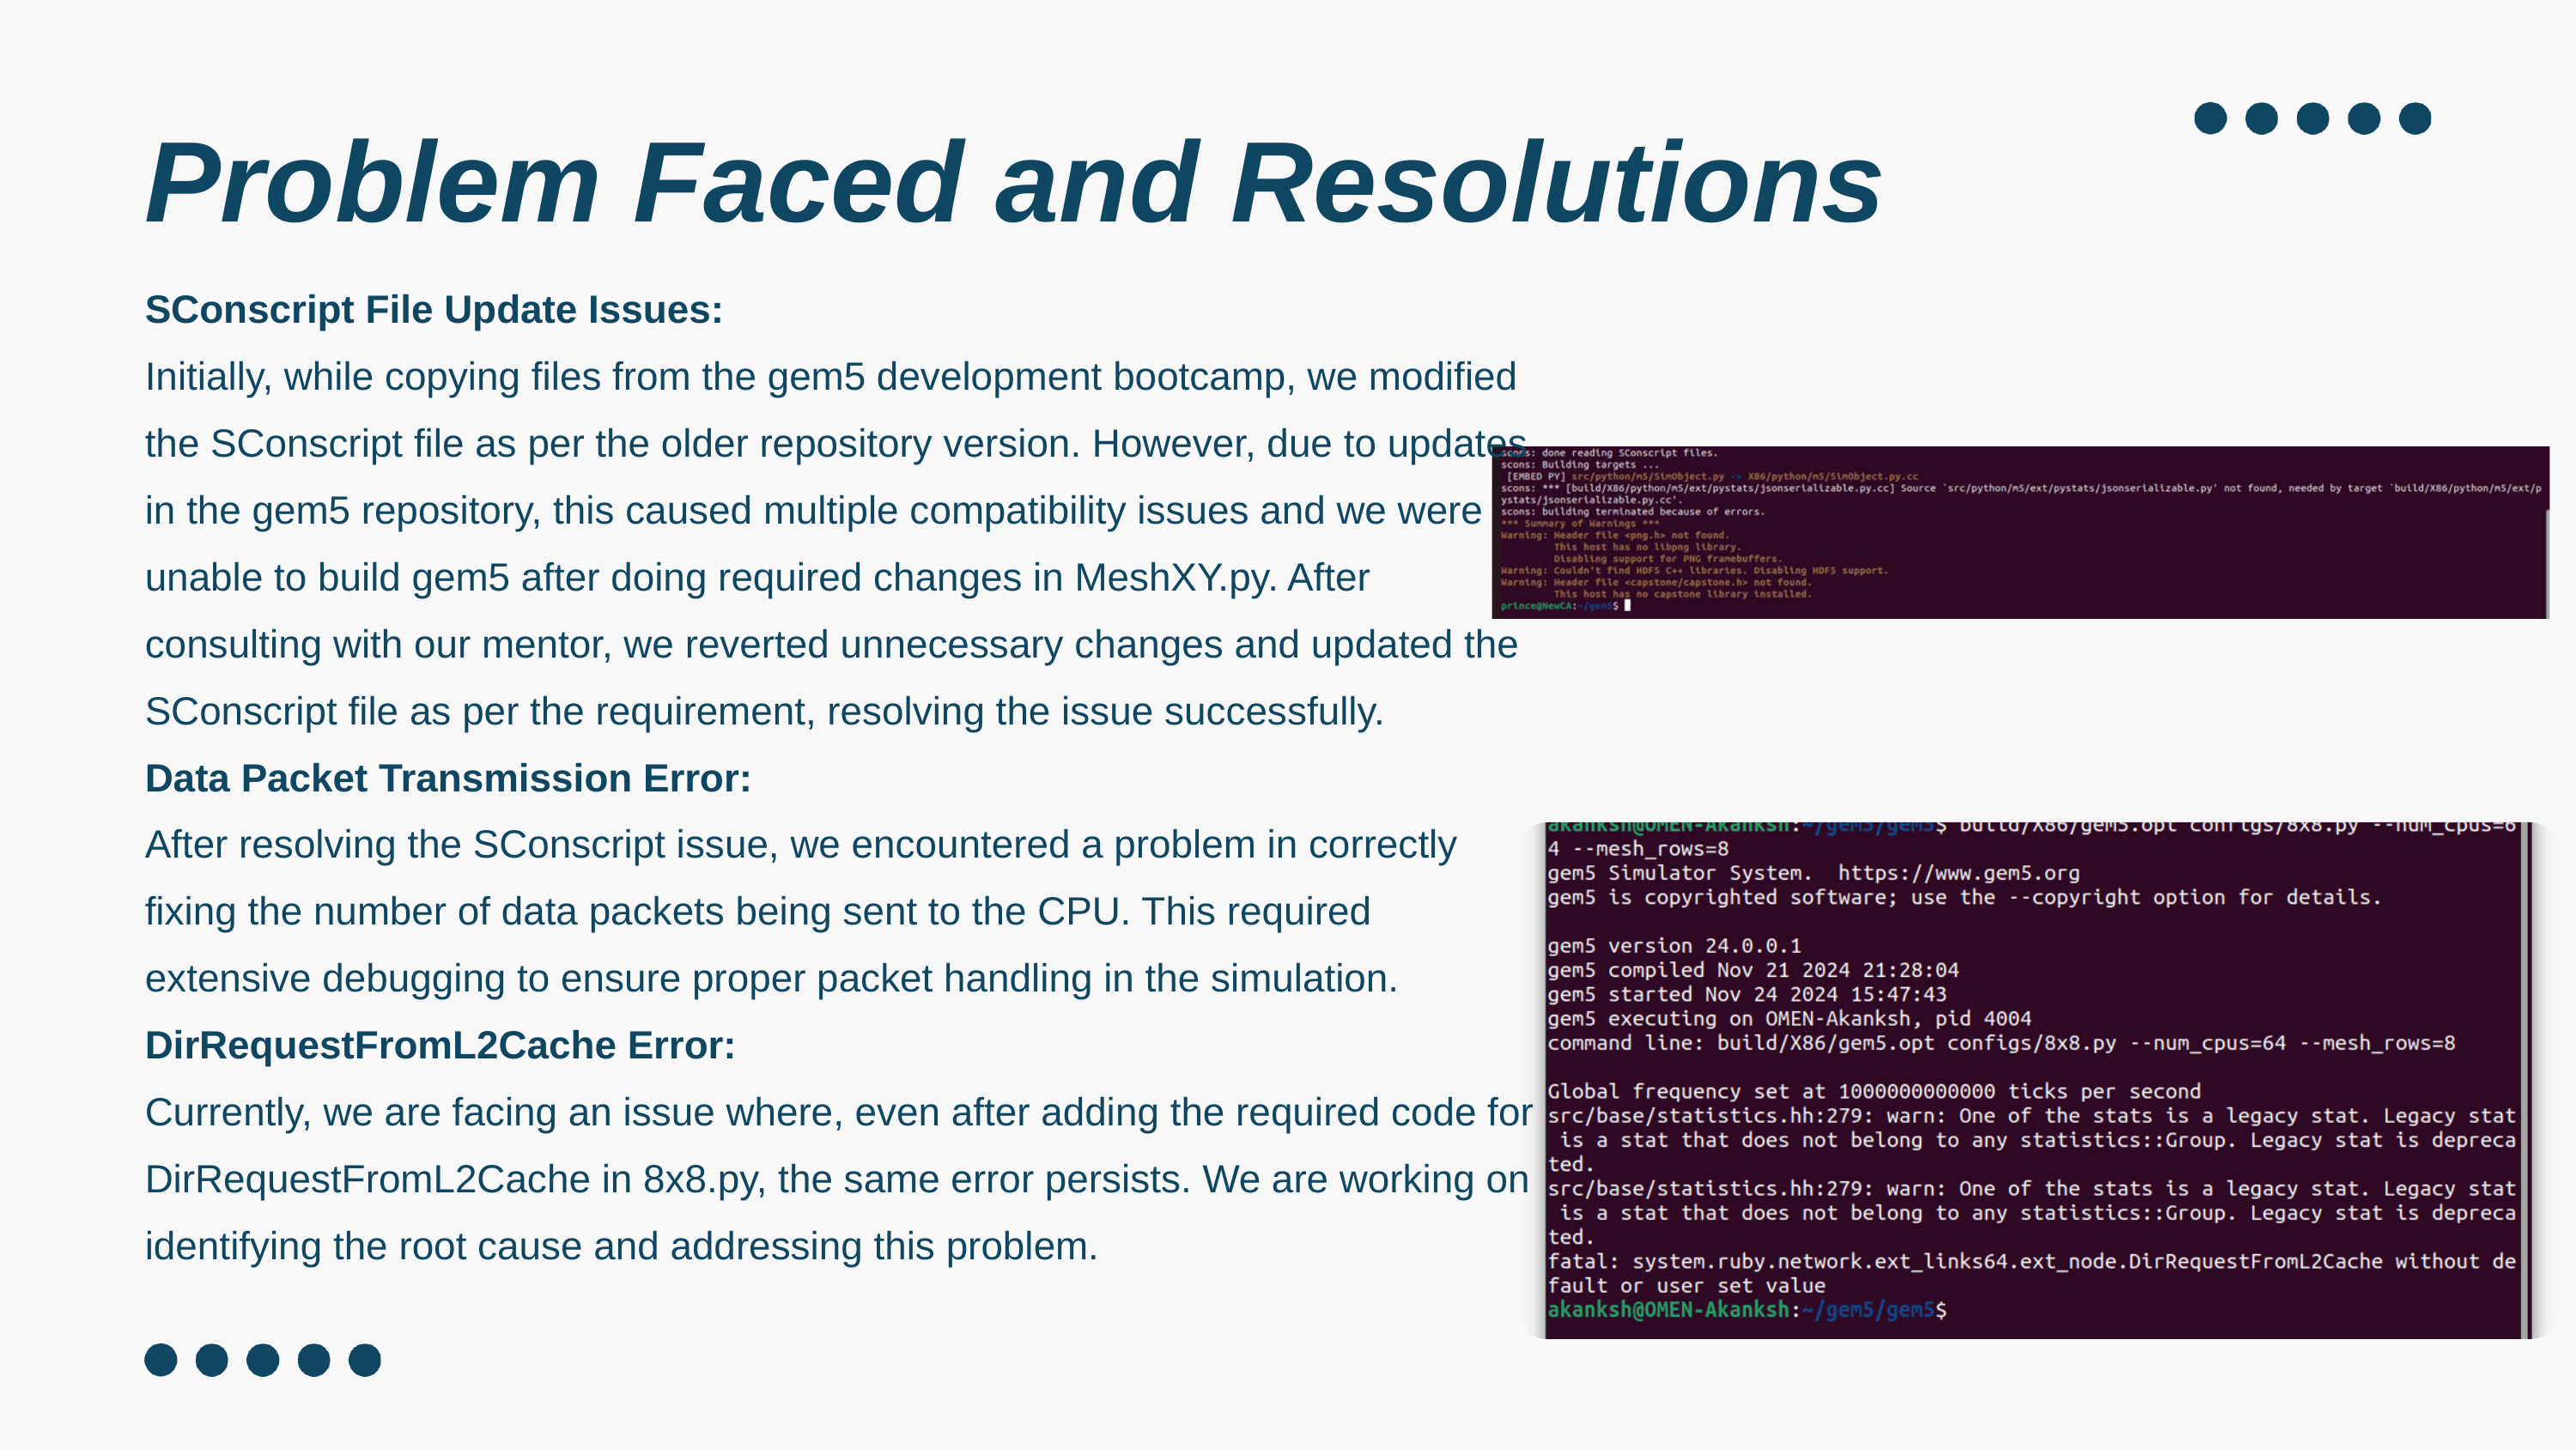

Problem Faced and Resolutions

SConscript File Update Issues:
Initially, while copying files from the gem5 development bootcamp, we modified the SConscript file as per the older repository version. However, due to updates in the gem5 repository, this caused multiple compatibility issues and we were unable to build gem5 after doing required changes in MeshXY.py. After consulting with our mentor, we reverted unnecessary changes and updated the SConscript file as per the requirement, resolving the issue successfully.
Data Packet Transmission Error:
After resolving the SConscript issue, we encountered a problem in correctly fixing the number of data packets being sent to the CPU. This required extensive debugging to ensure proper packet handling in the simulation.
DirRequestFromL2Cache Error:
Currently, we are facing an issue where, even after adding the required code for DirRequestFromL2Cache in 8x8.py, the same error persists. We are working on identifying the root cause and addressing this problem.